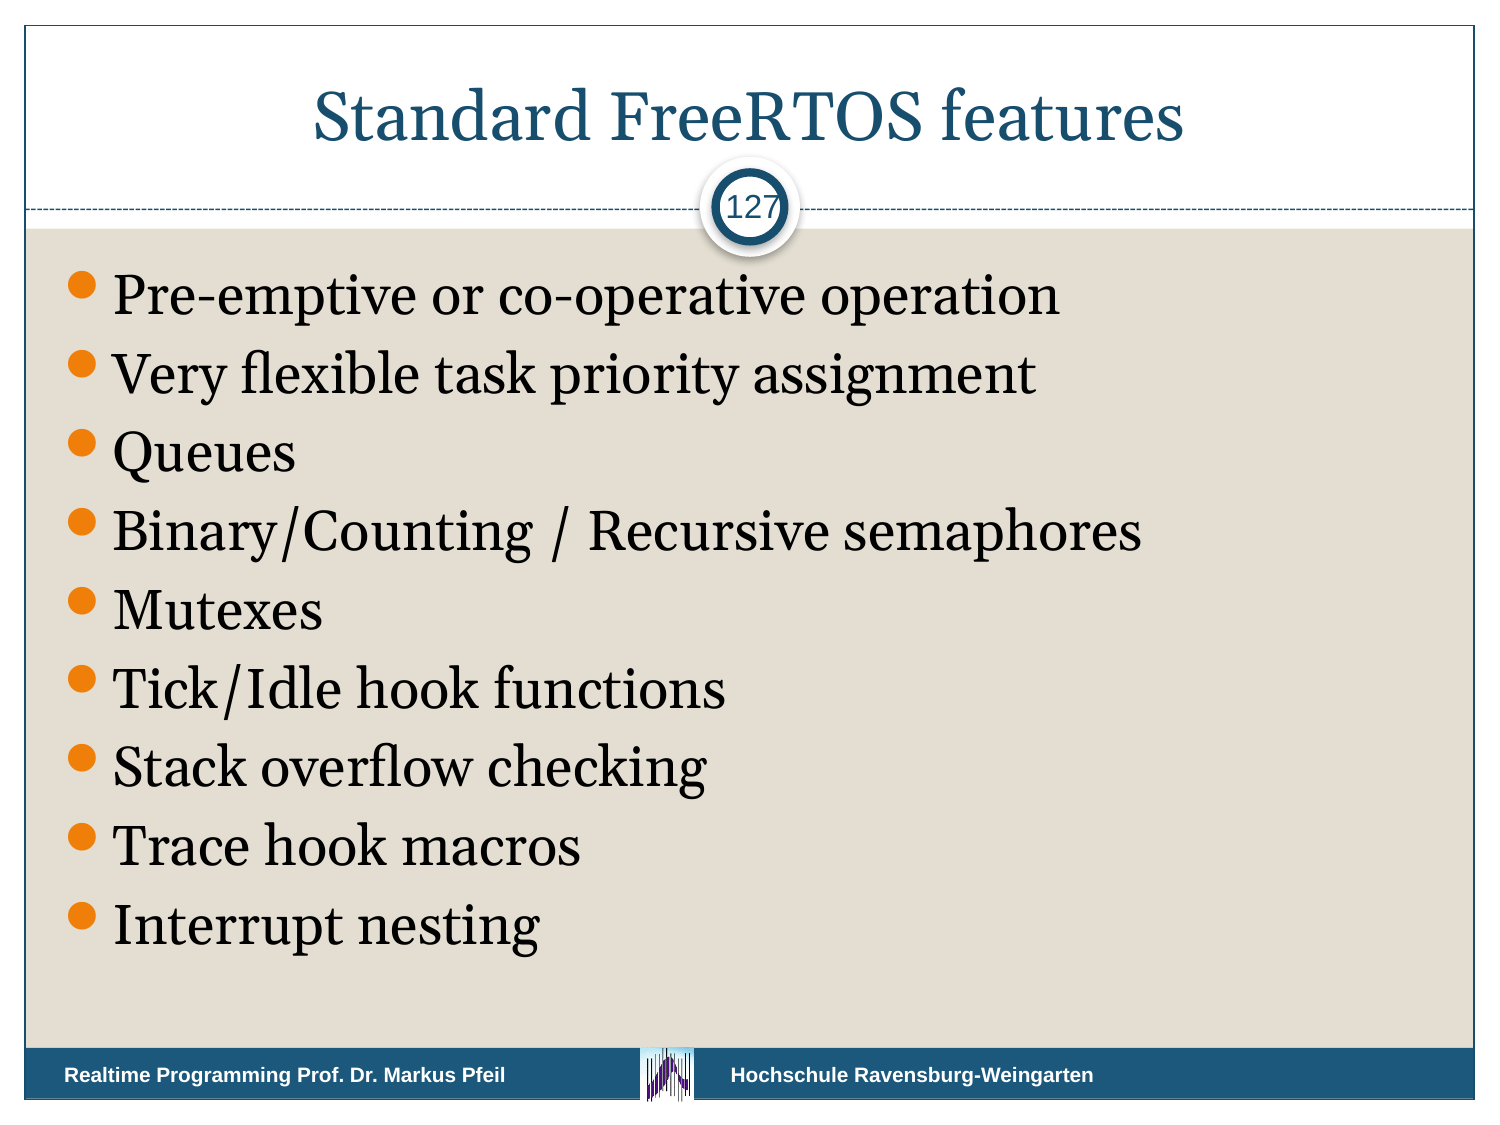

# Standard FreeRTOS features
127
Pre-emptive or co-operative operation
Very flexible task priority assignment
Queues
Binary/Counting / Recursive semaphores
Mutexes
Tick/Idle hook functions
Stack overflow checking
Trace hook macros
Interrupt nesting
Realtime Programming Prof. Dr. Markus Pfeil